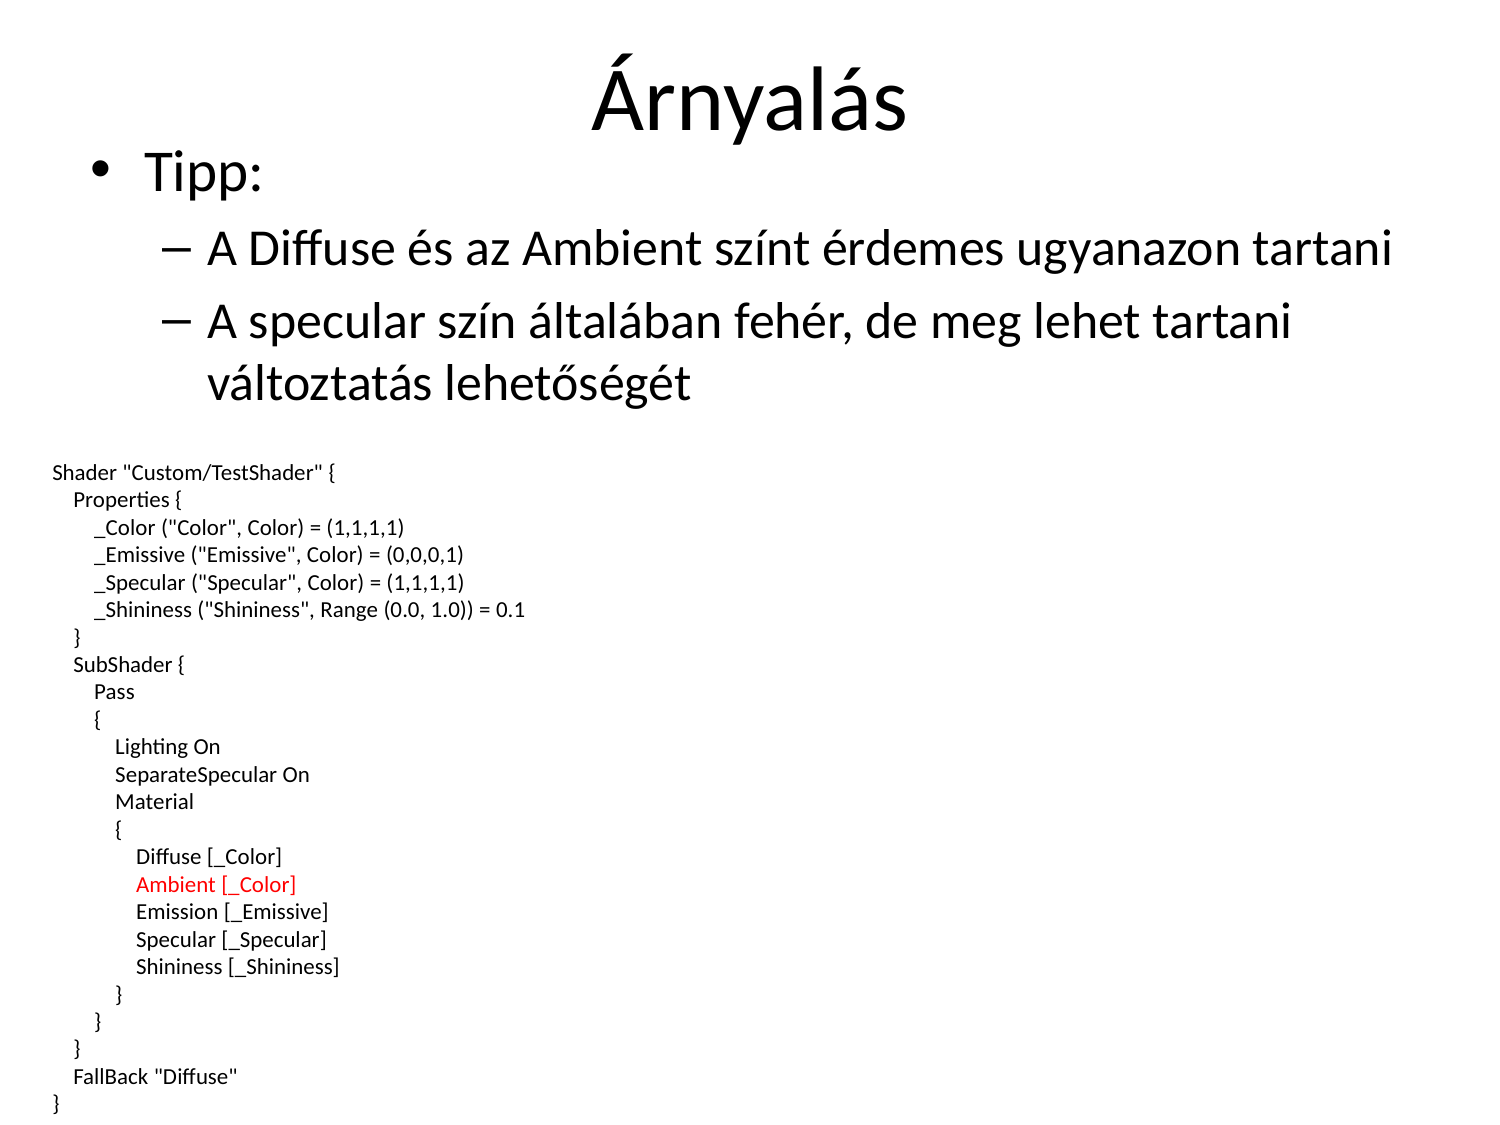

# Árnyalás
Tipp:
A Diffuse és az Ambient színt érdemes ugyanazon tartani
A specular szín általában fehér, de meg lehet tartani változtatás lehetőségét
Shader "Custom/TestShader" {
    Properties {
        _Color ("Color", Color) = (1,1,1,1)
        _Emissive ("Emissive", Color) = (0,0,0,1)
        _Specular ("Specular", Color) = (1,1,1,1)
        _Shininess ("Shininess", Range (0.0, 1.0)) = 0.1
    }
    SubShader {
        Pass
        {
            Lighting On
            SeparateSpecular On
            Material
            {
                Diffuse [_Color]
                Ambient [_Color]
                Emission [_Emissive]
                Specular [_Specular]
                Shininess [_Shininess]
            }
        }
    }
    FallBack "Diffuse"
}